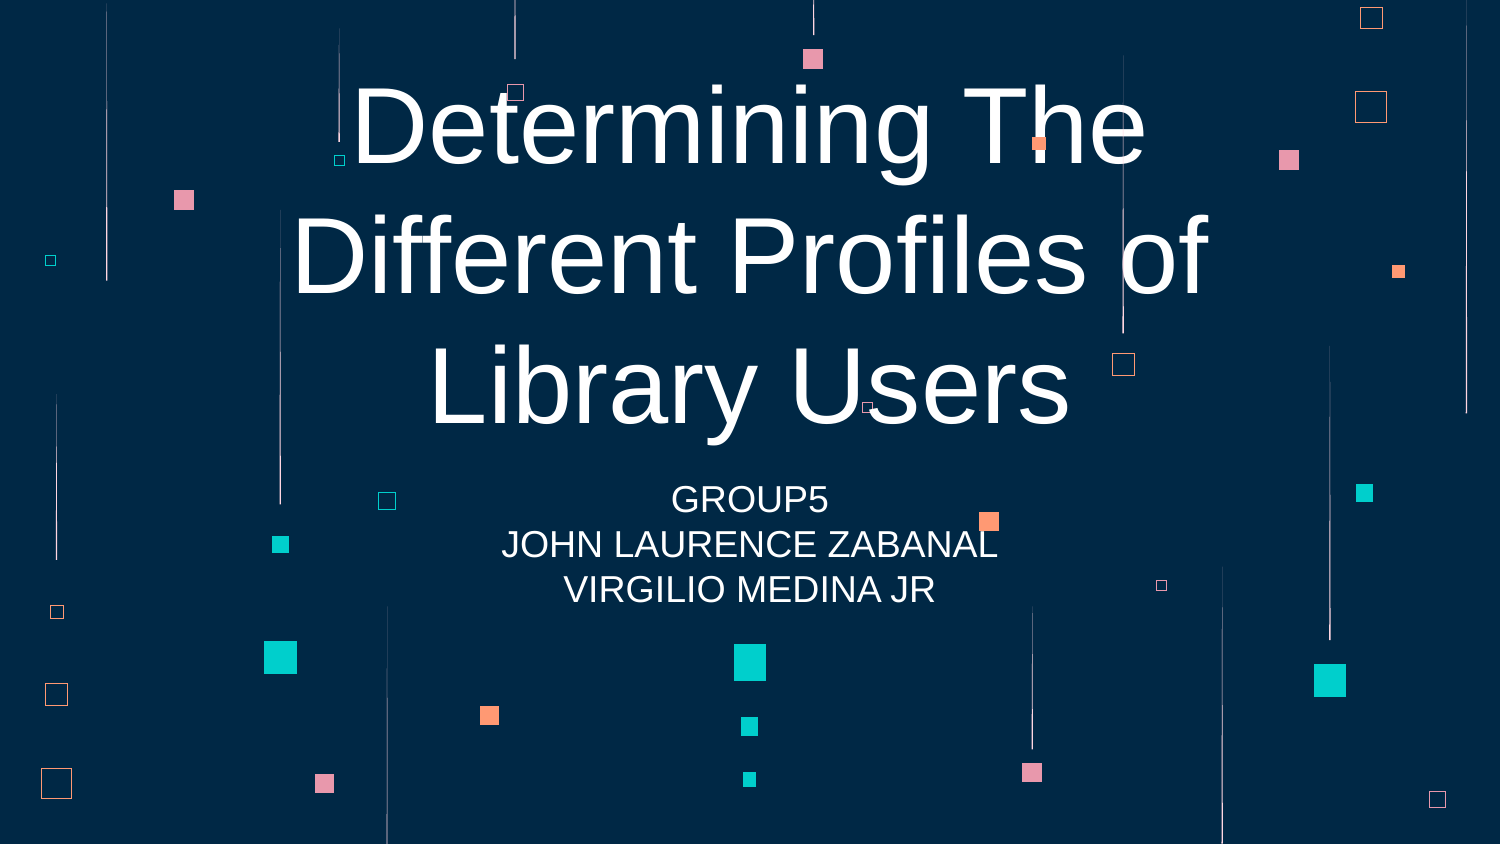

# Determining The Different Profiles of Library Users

GROUP5
JOHN LAURENCE ZABANAL
VIRGILIO MEDINA JR